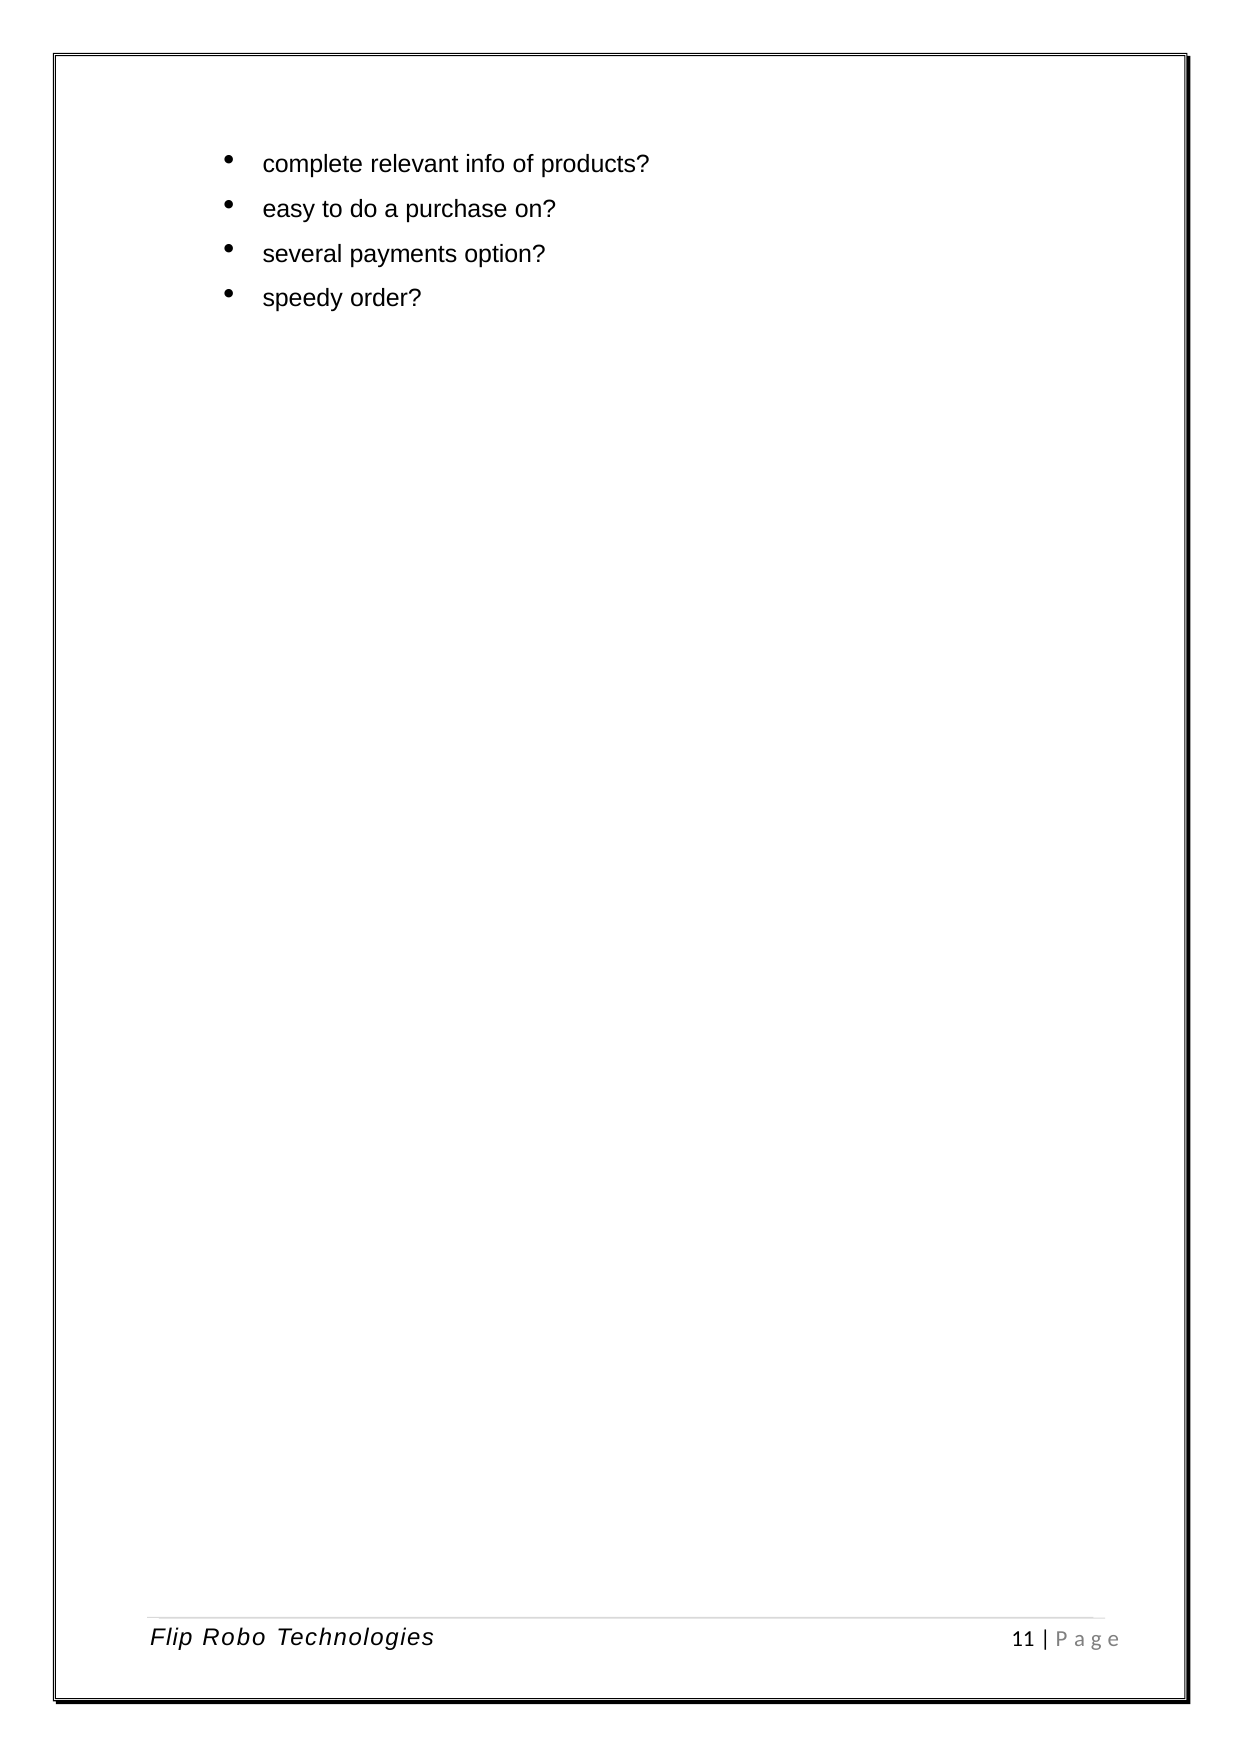

complete relevant info of products?
easy to do a purchase on?
several payments option?
speedy order?
Flip Robo Technologies
11 | P a g e